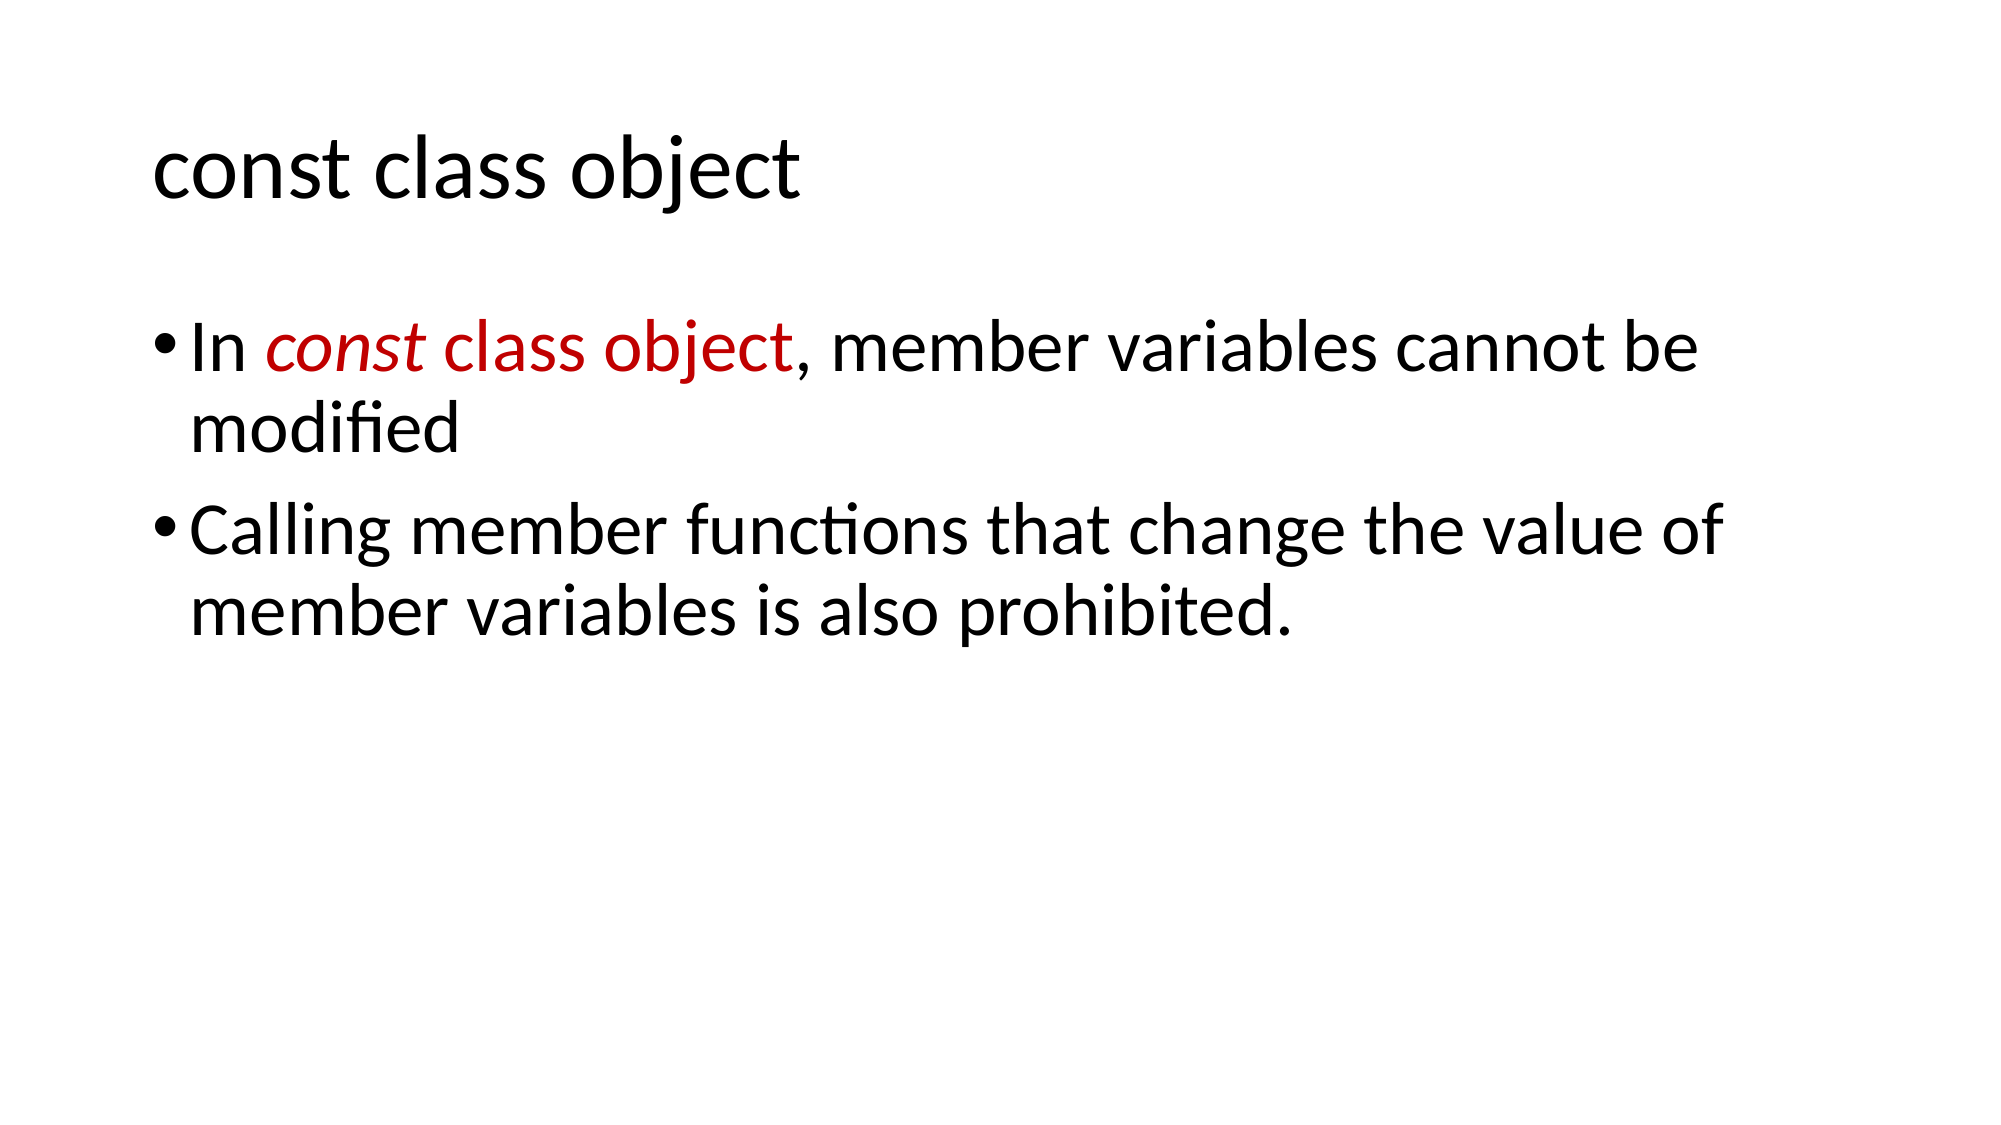

# const class object
In const class object, member variables cannot be modified
Calling member functions that change the value of member variables is also prohibited.